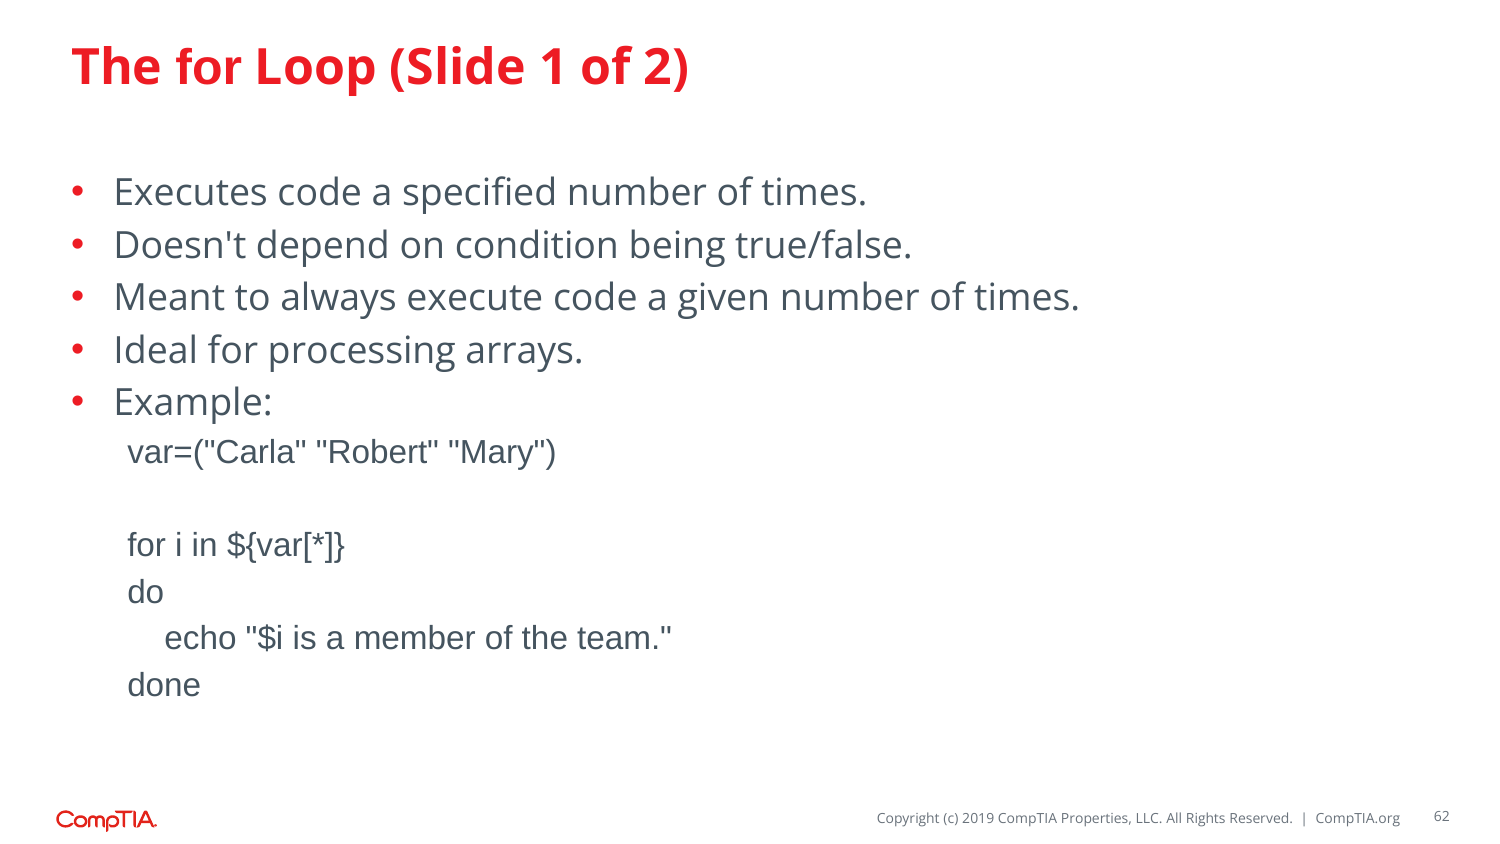

# The for Loop (Slide 1 of 2)
Executes code a specified number of times.
Doesn't depend on condition being true/false.
Meant to always execute code a given number of times.
Ideal for processing arrays.
Example:
var=("Carla" "Robert" "Mary")

for i in ${var[*]}
do
    echo "$i is a member of the team."
done
62